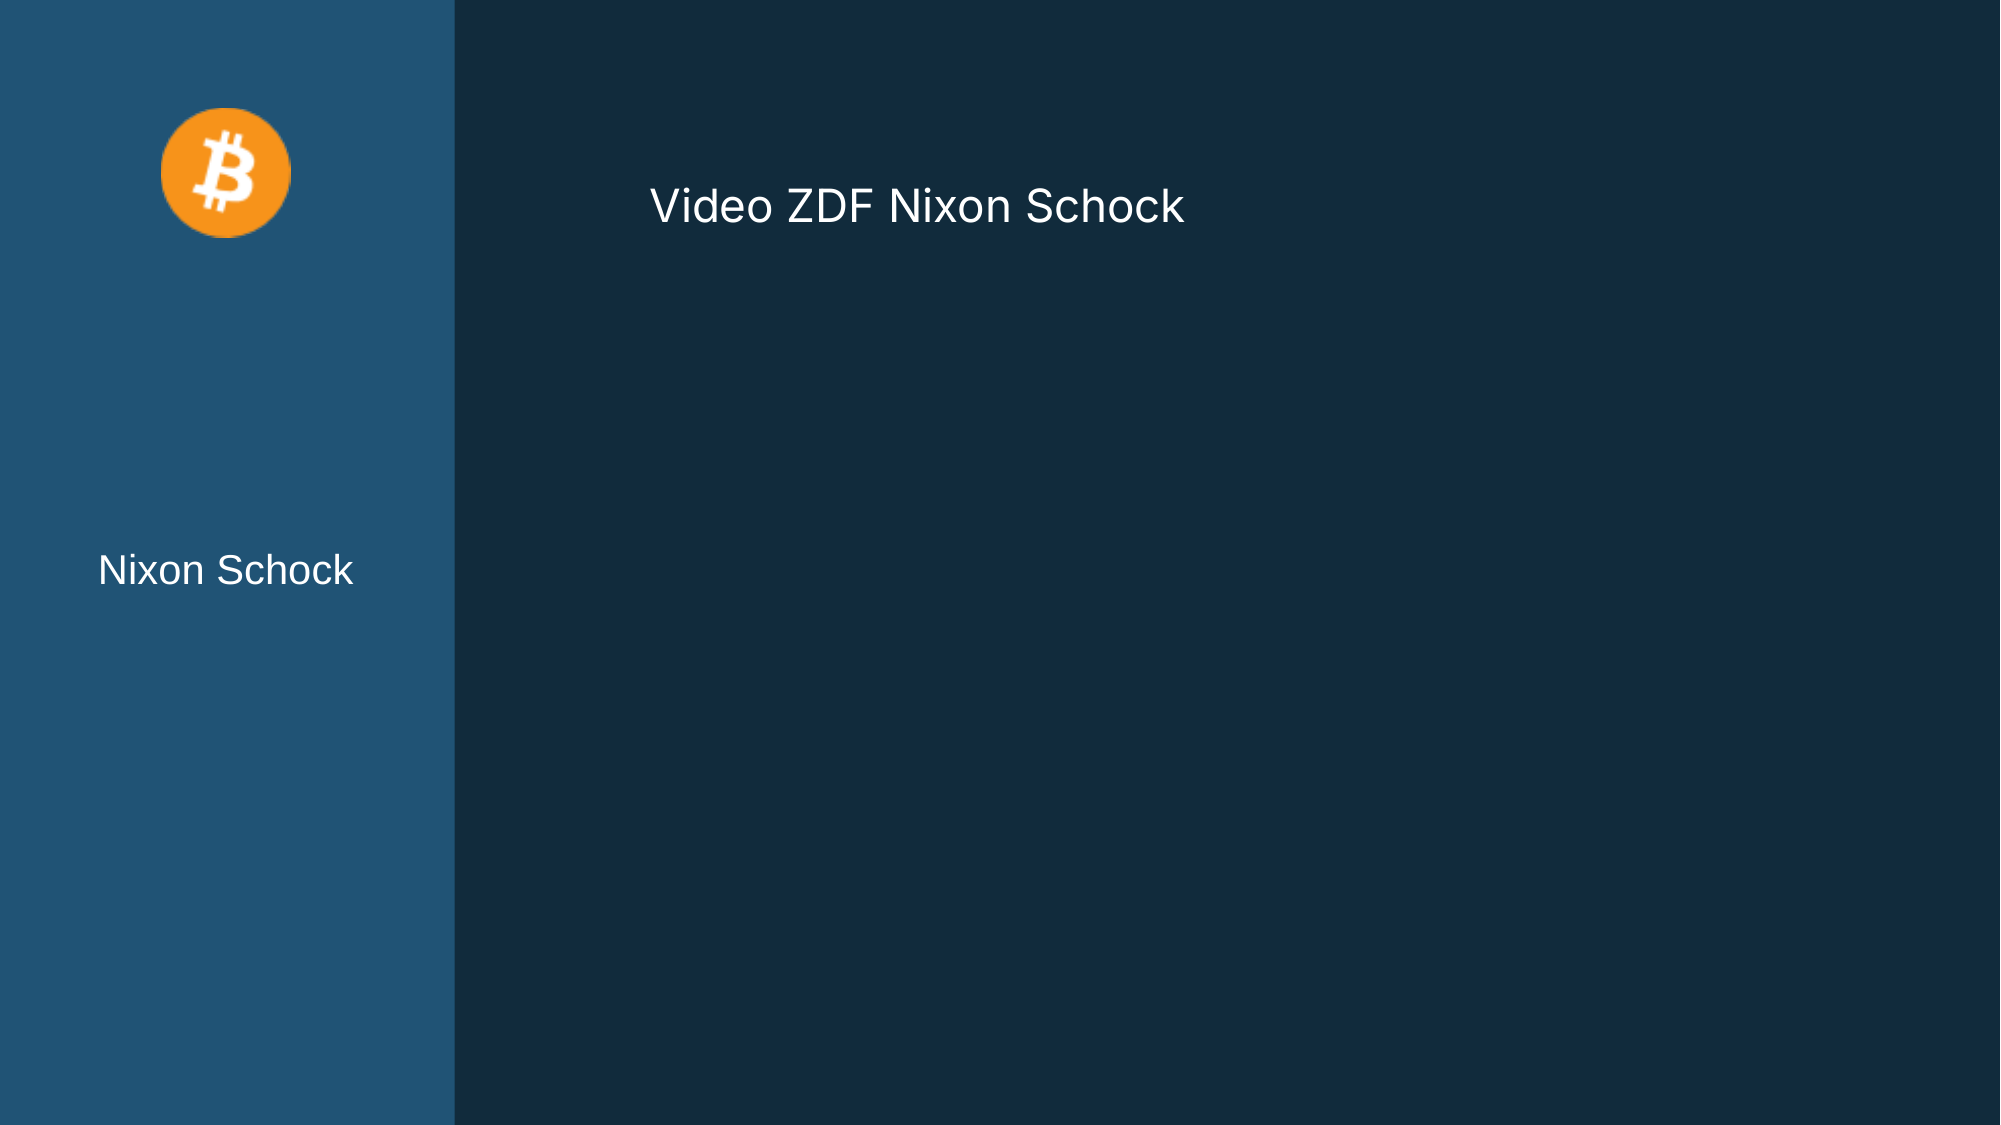

Video ZDF Nixon Schock
# Nixon Schock